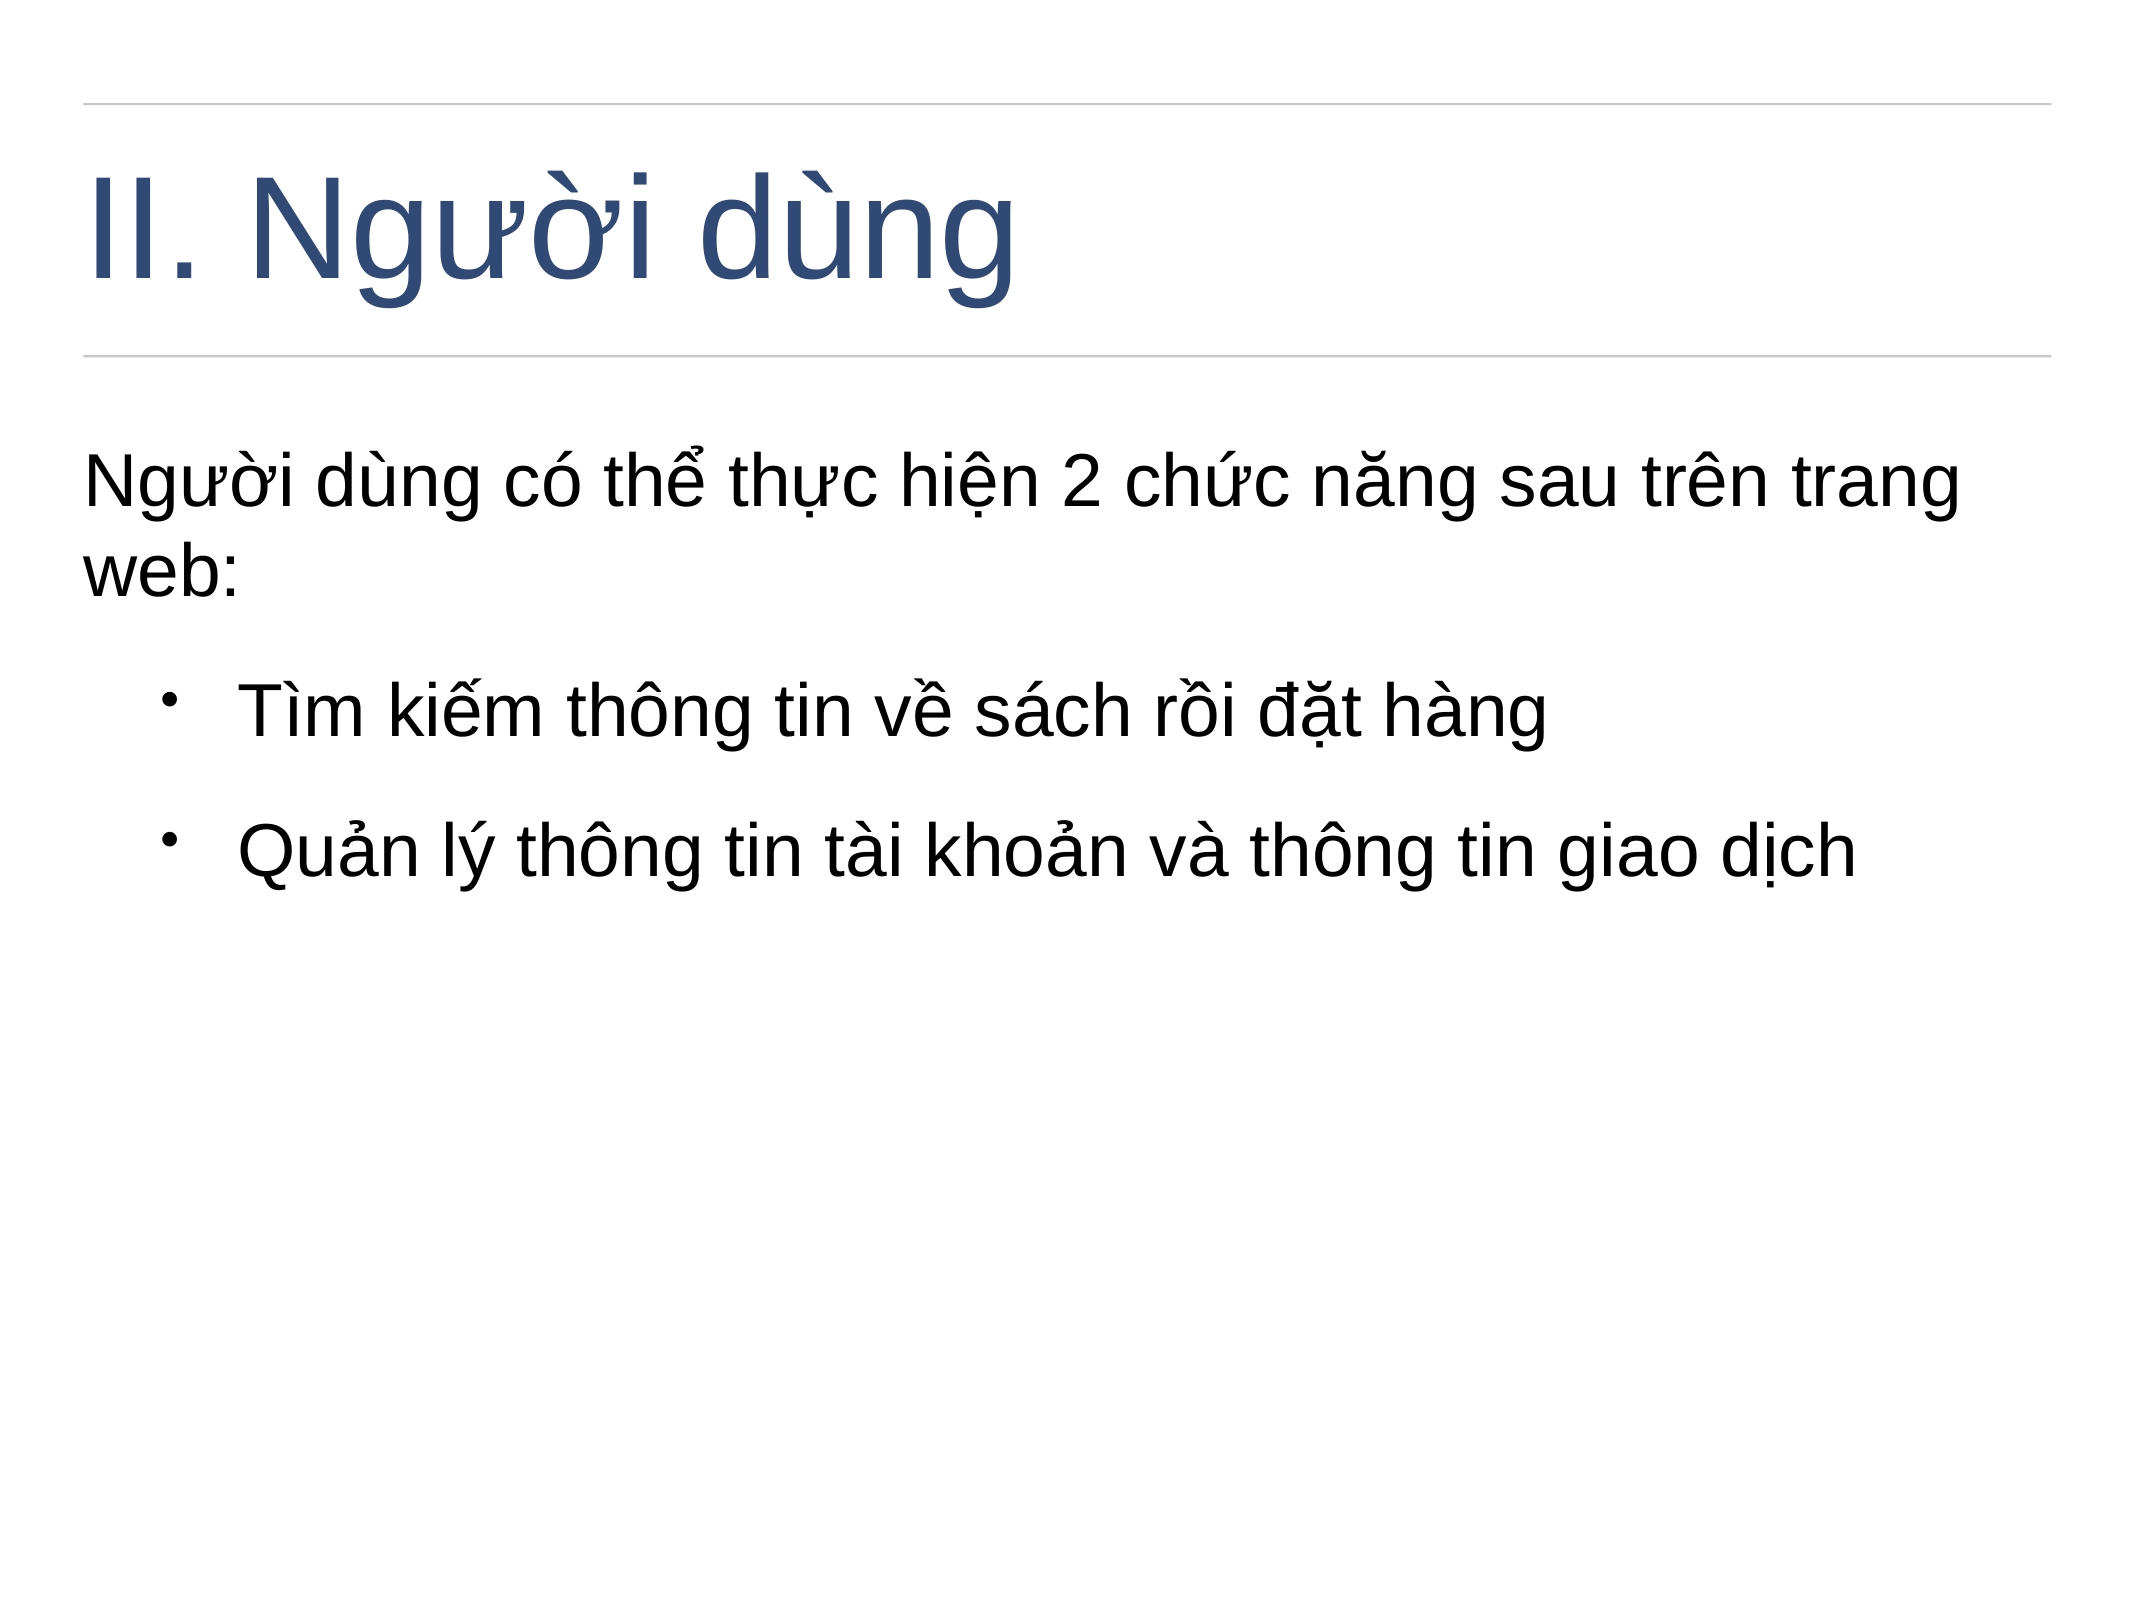

# II. Người dùng
Người dùng có thể thực hiện 2 chức năng sau trên trang web:
Tìm kiếm thông tin về sách rồi đặt hàng
Quản lý thông tin tài khoản và thông tin giao dịch